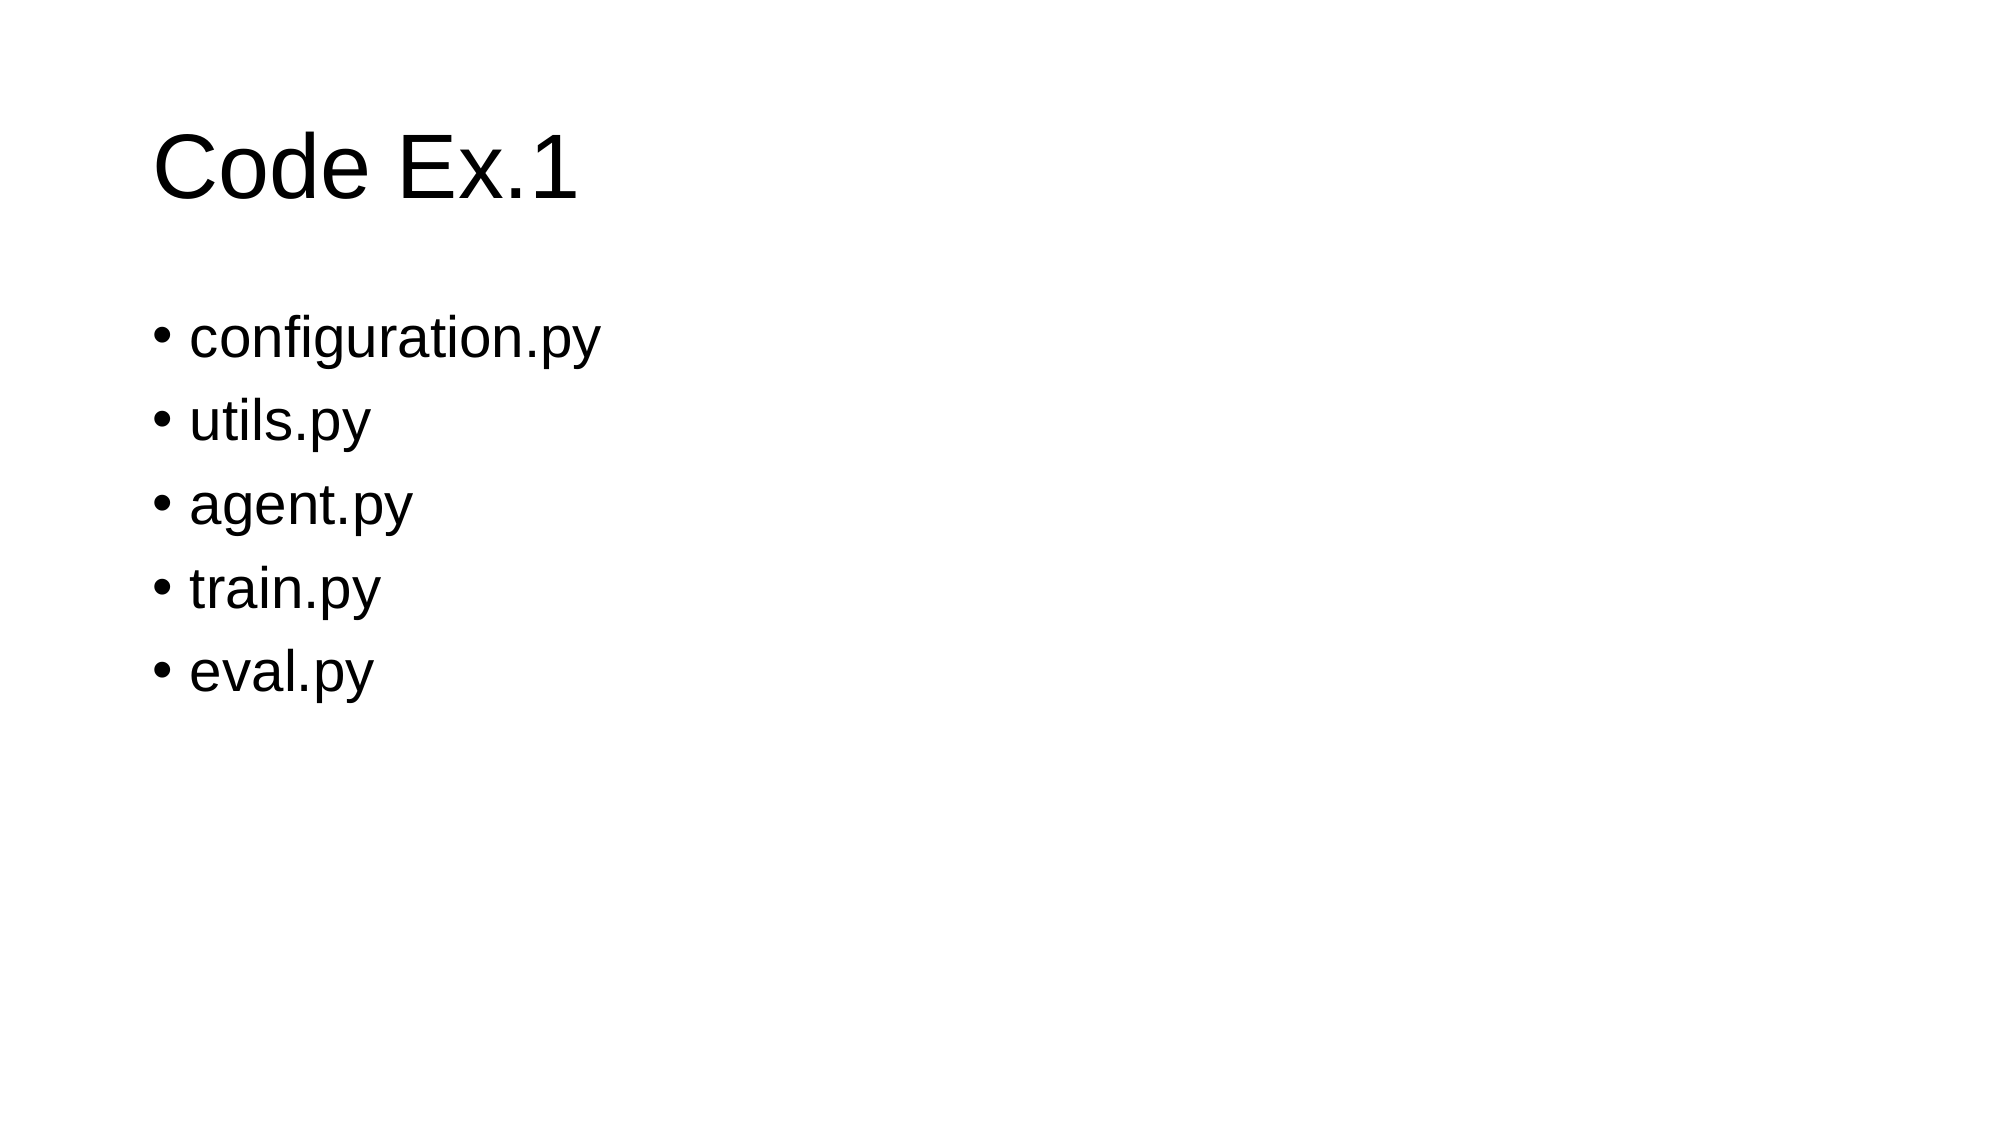

# Code Ex.1
configuration.py
utils.py
agent.py
train.py
eval.py